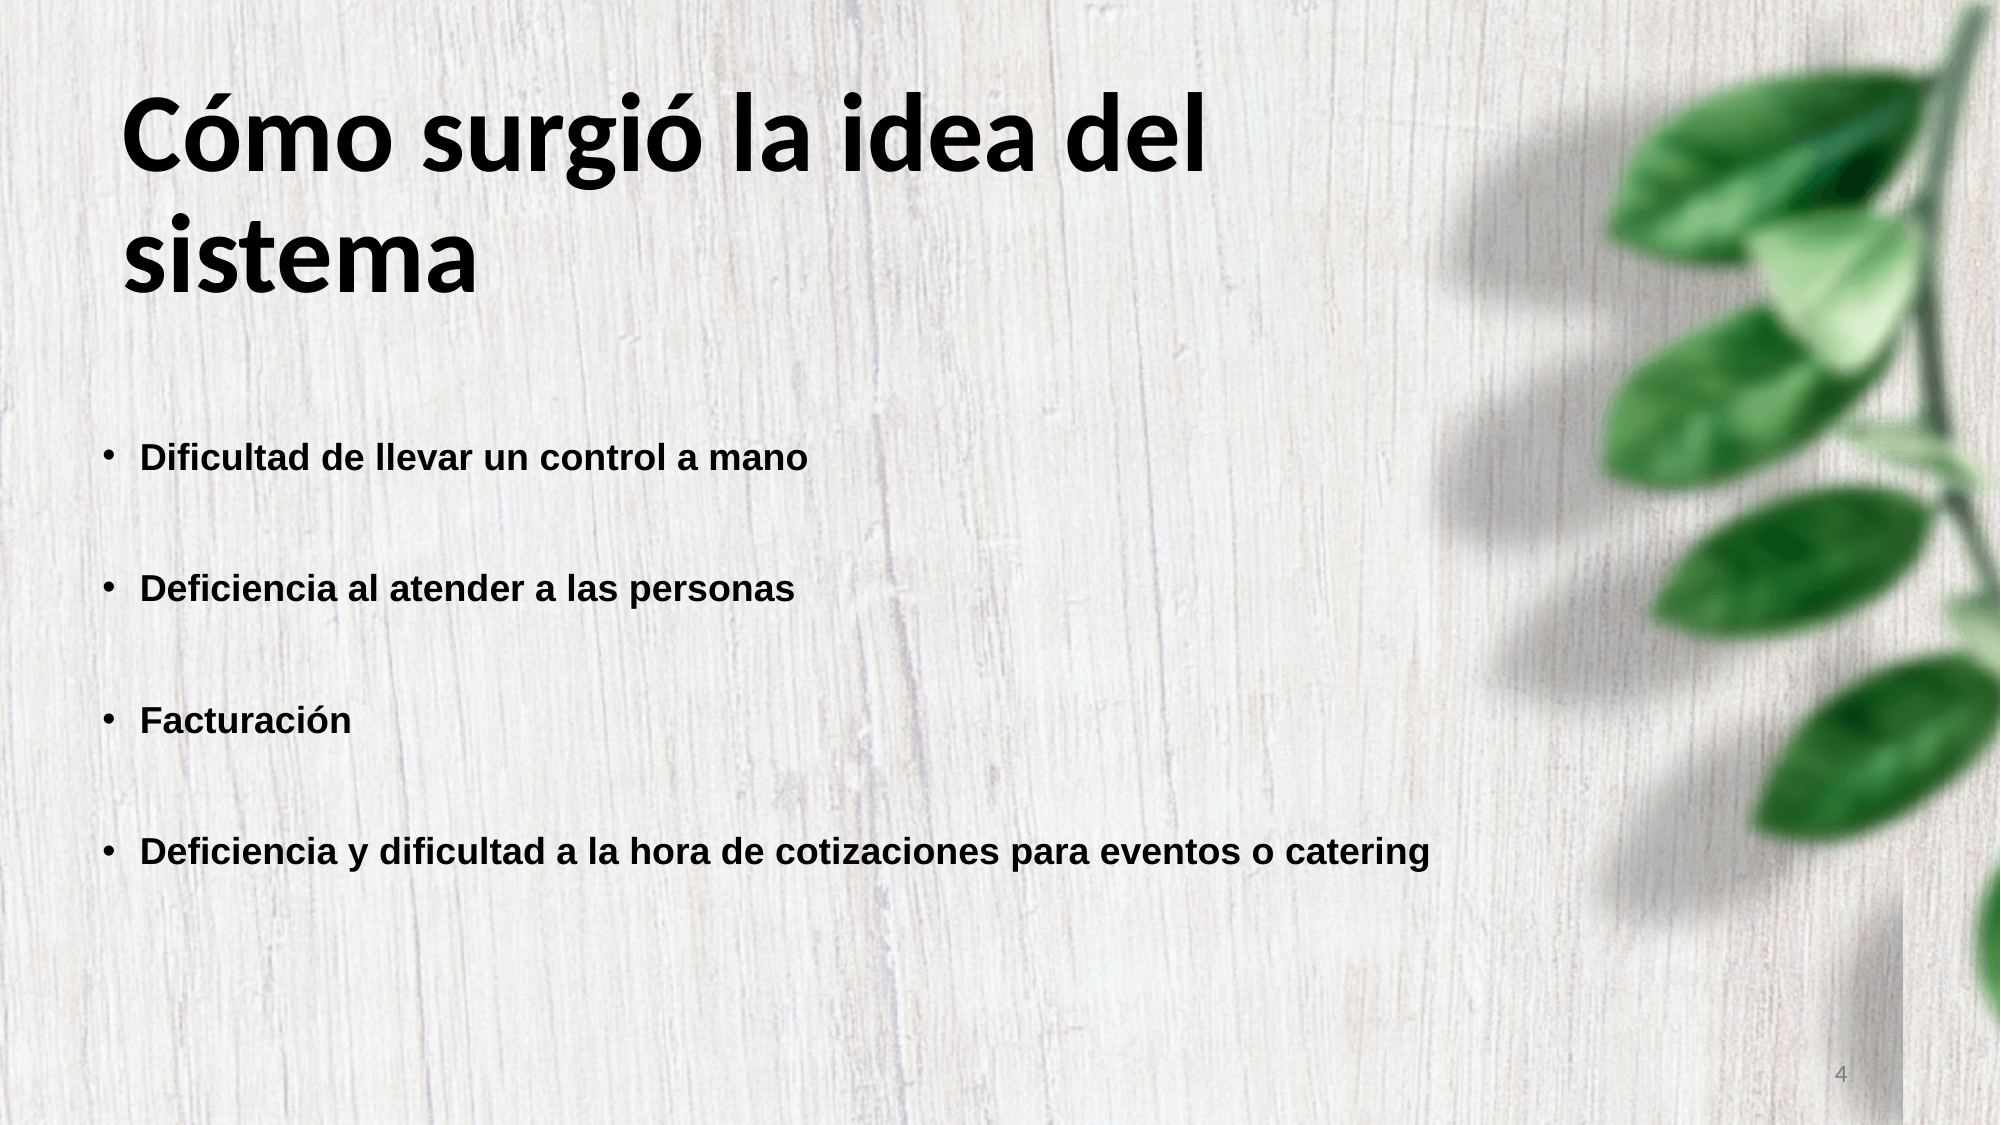

# Cómo surgió la idea del sistema
Dificultad de llevar un control a mano
Deficiencia al atender a las personas
Facturación
Deficiencia y dificultad a la hora de cotizaciones para eventos o catering
4